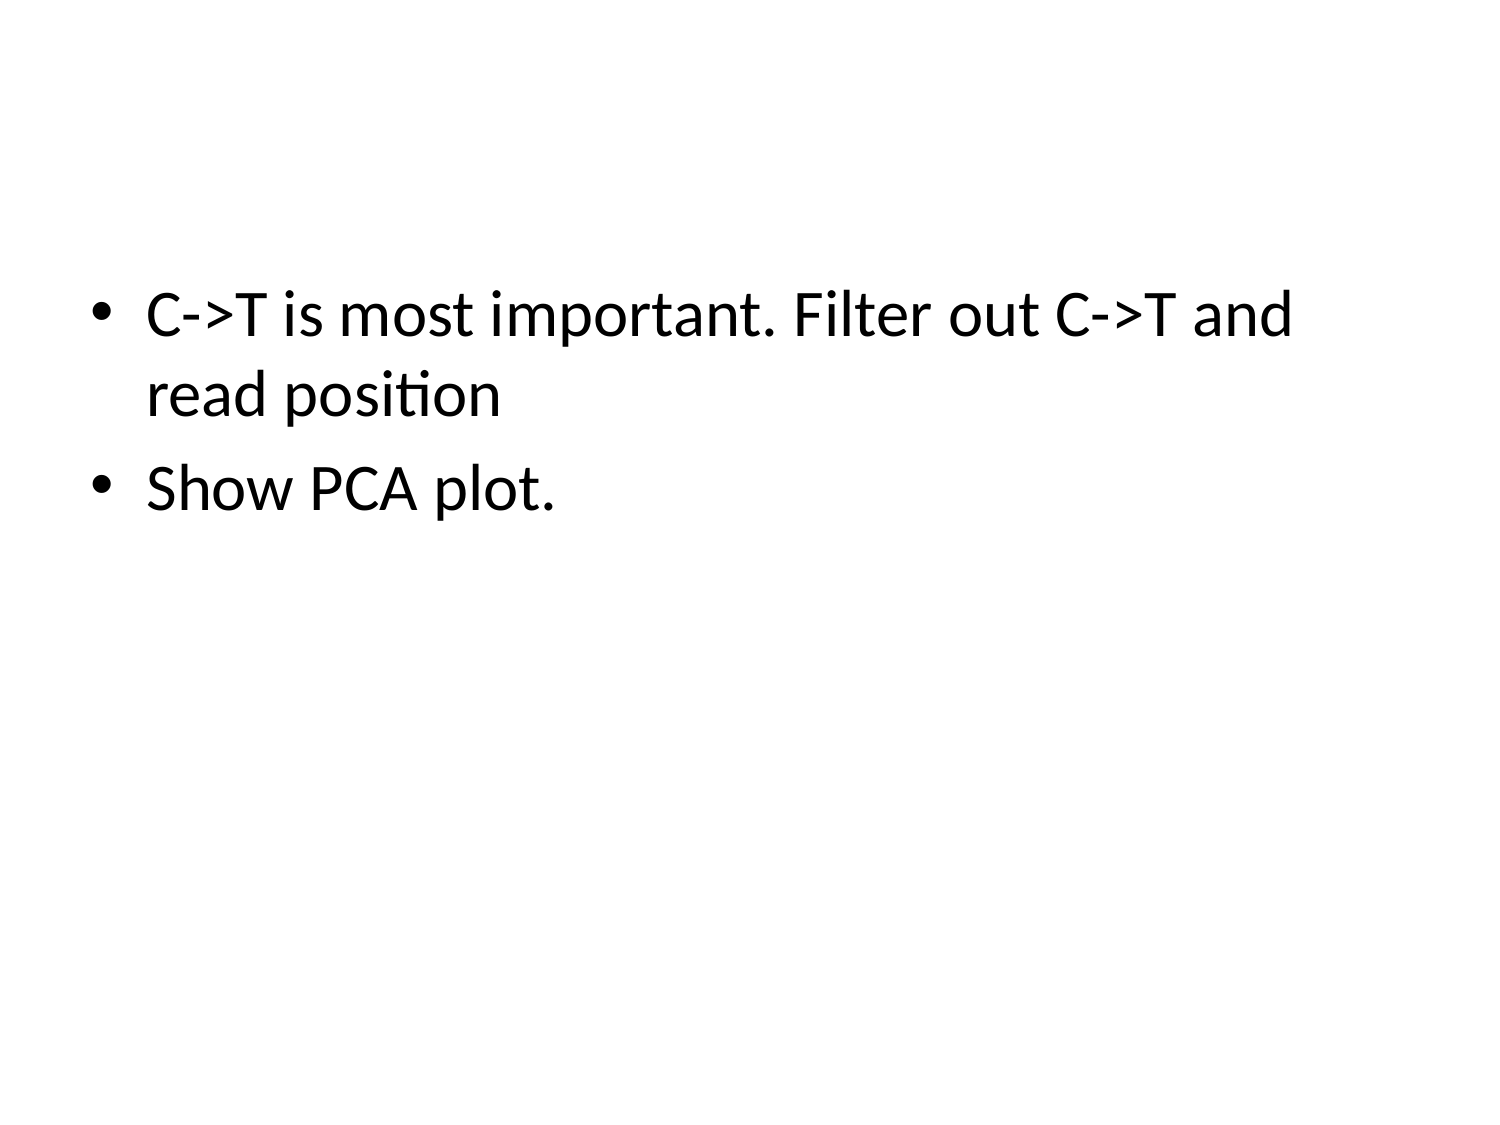

#
C->T is most important. Filter out C->T and read position
Show PCA plot.